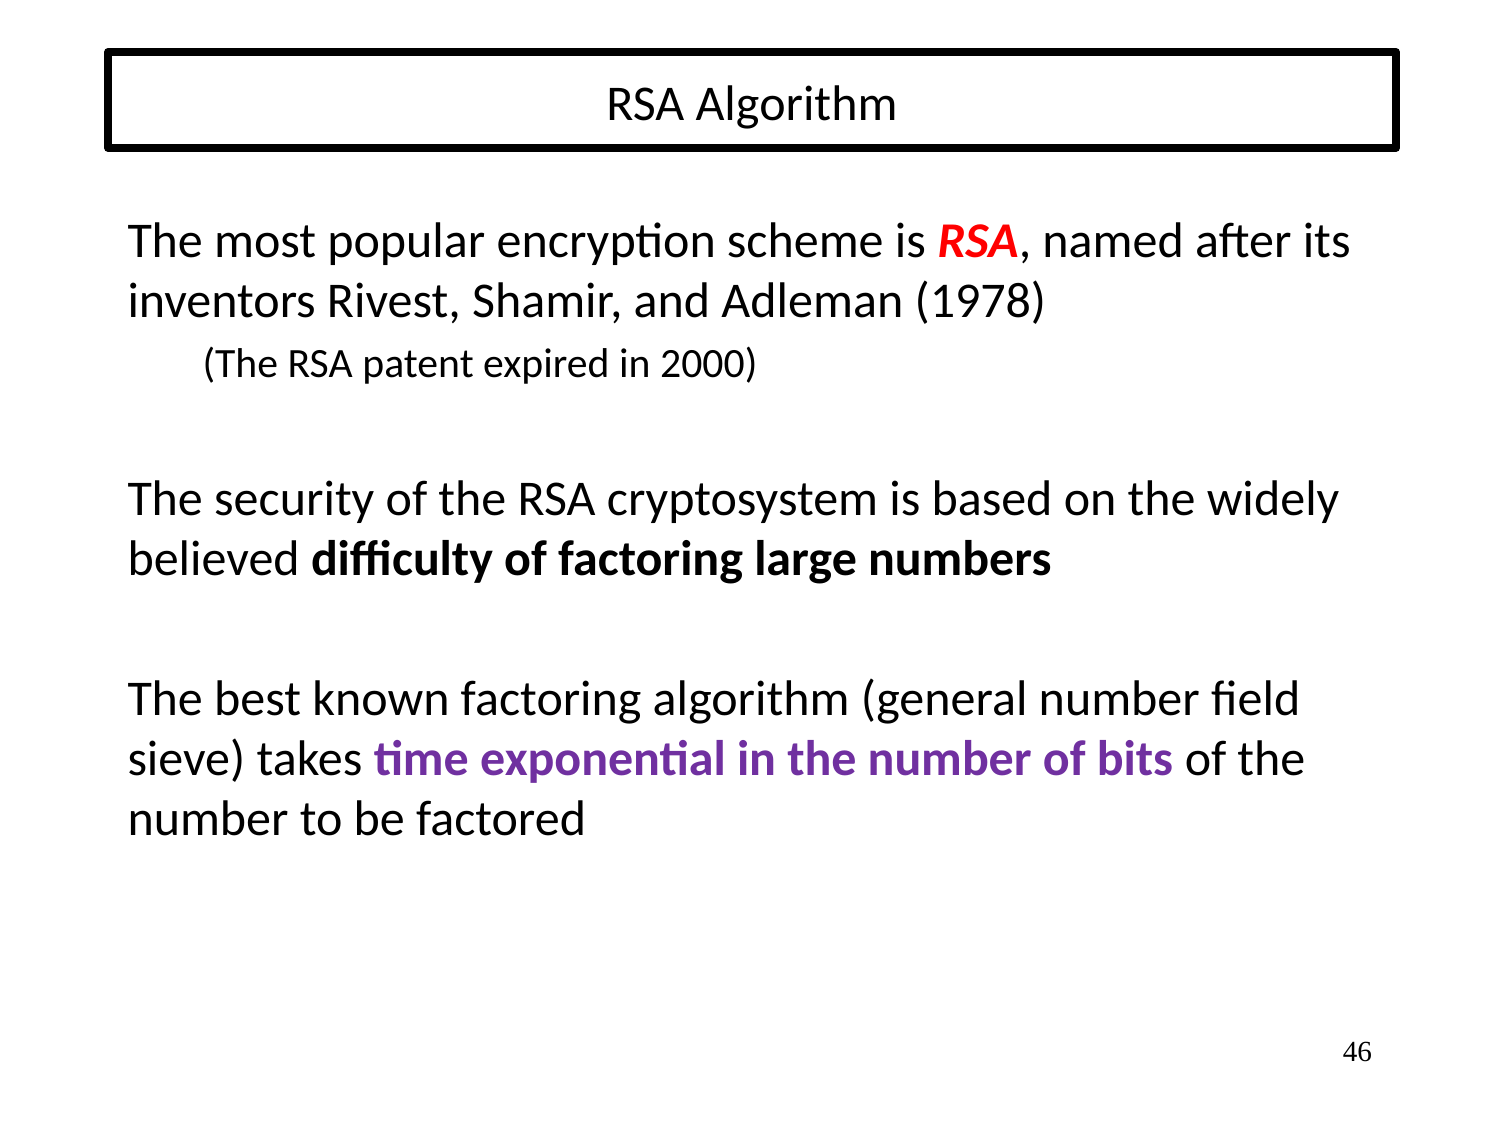

# RSA Algorithm
The most popular encryption scheme is RSA, named after its inventors Rivest, Shamir, and Adleman (1978)
(The RSA patent expired in 2000)

The security of the RSA cryptosystem is based on the widely believed difficulty of factoring large numbers

The best known factoring algorithm (general number field sieve) takes time exponential in the number of bits of the number to be factored
46